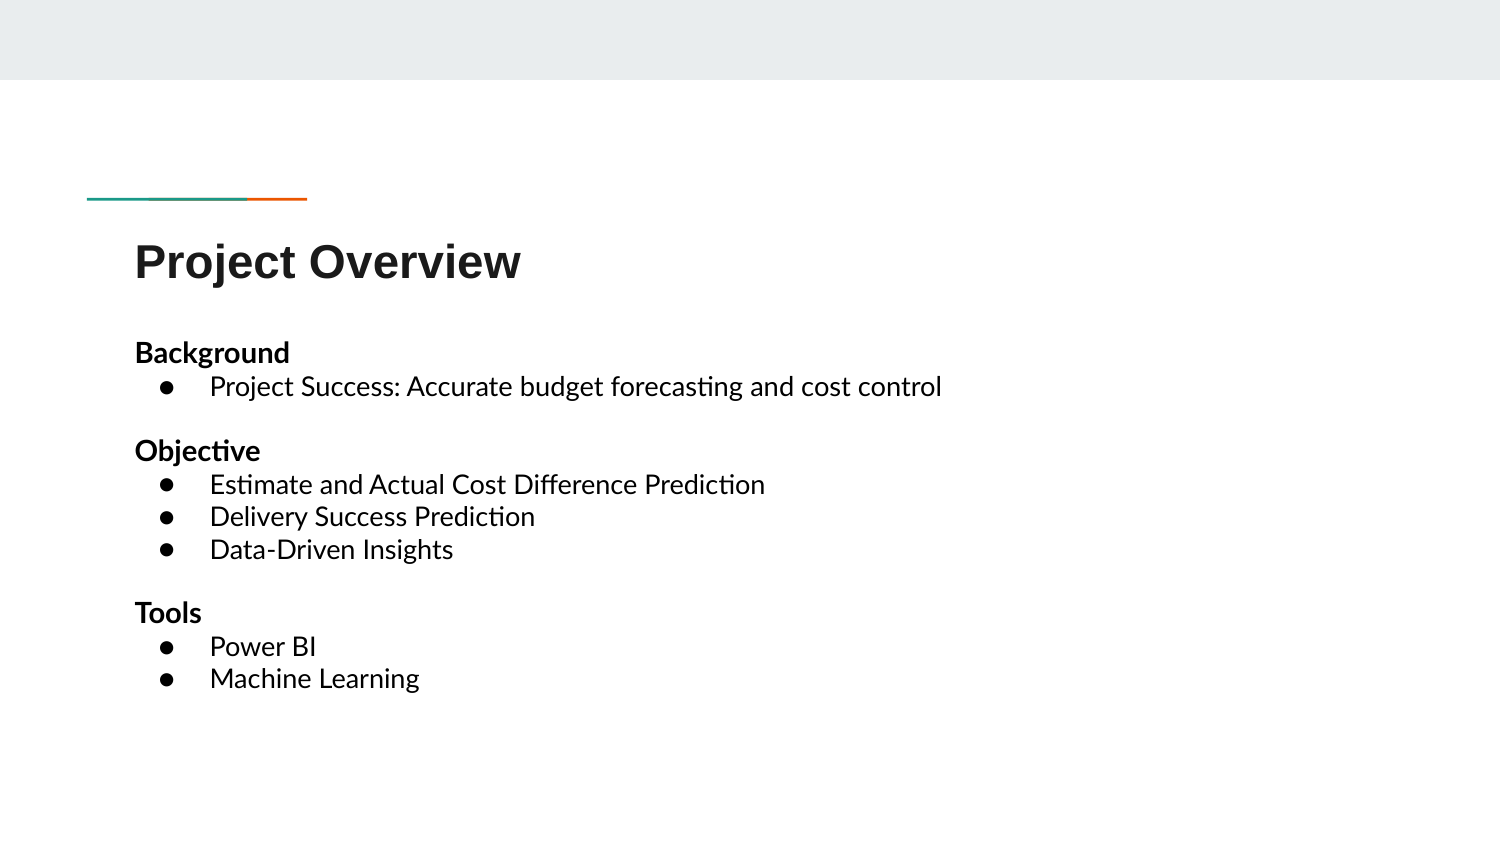

# Project Overview

Background
Project Success: Accurate budget forecasting and cost control

Objective
Estimate and Actual Cost Difference Prediction
Delivery Success Prediction
Data-Driven Insights

Tools
Power BI
Machine Learning